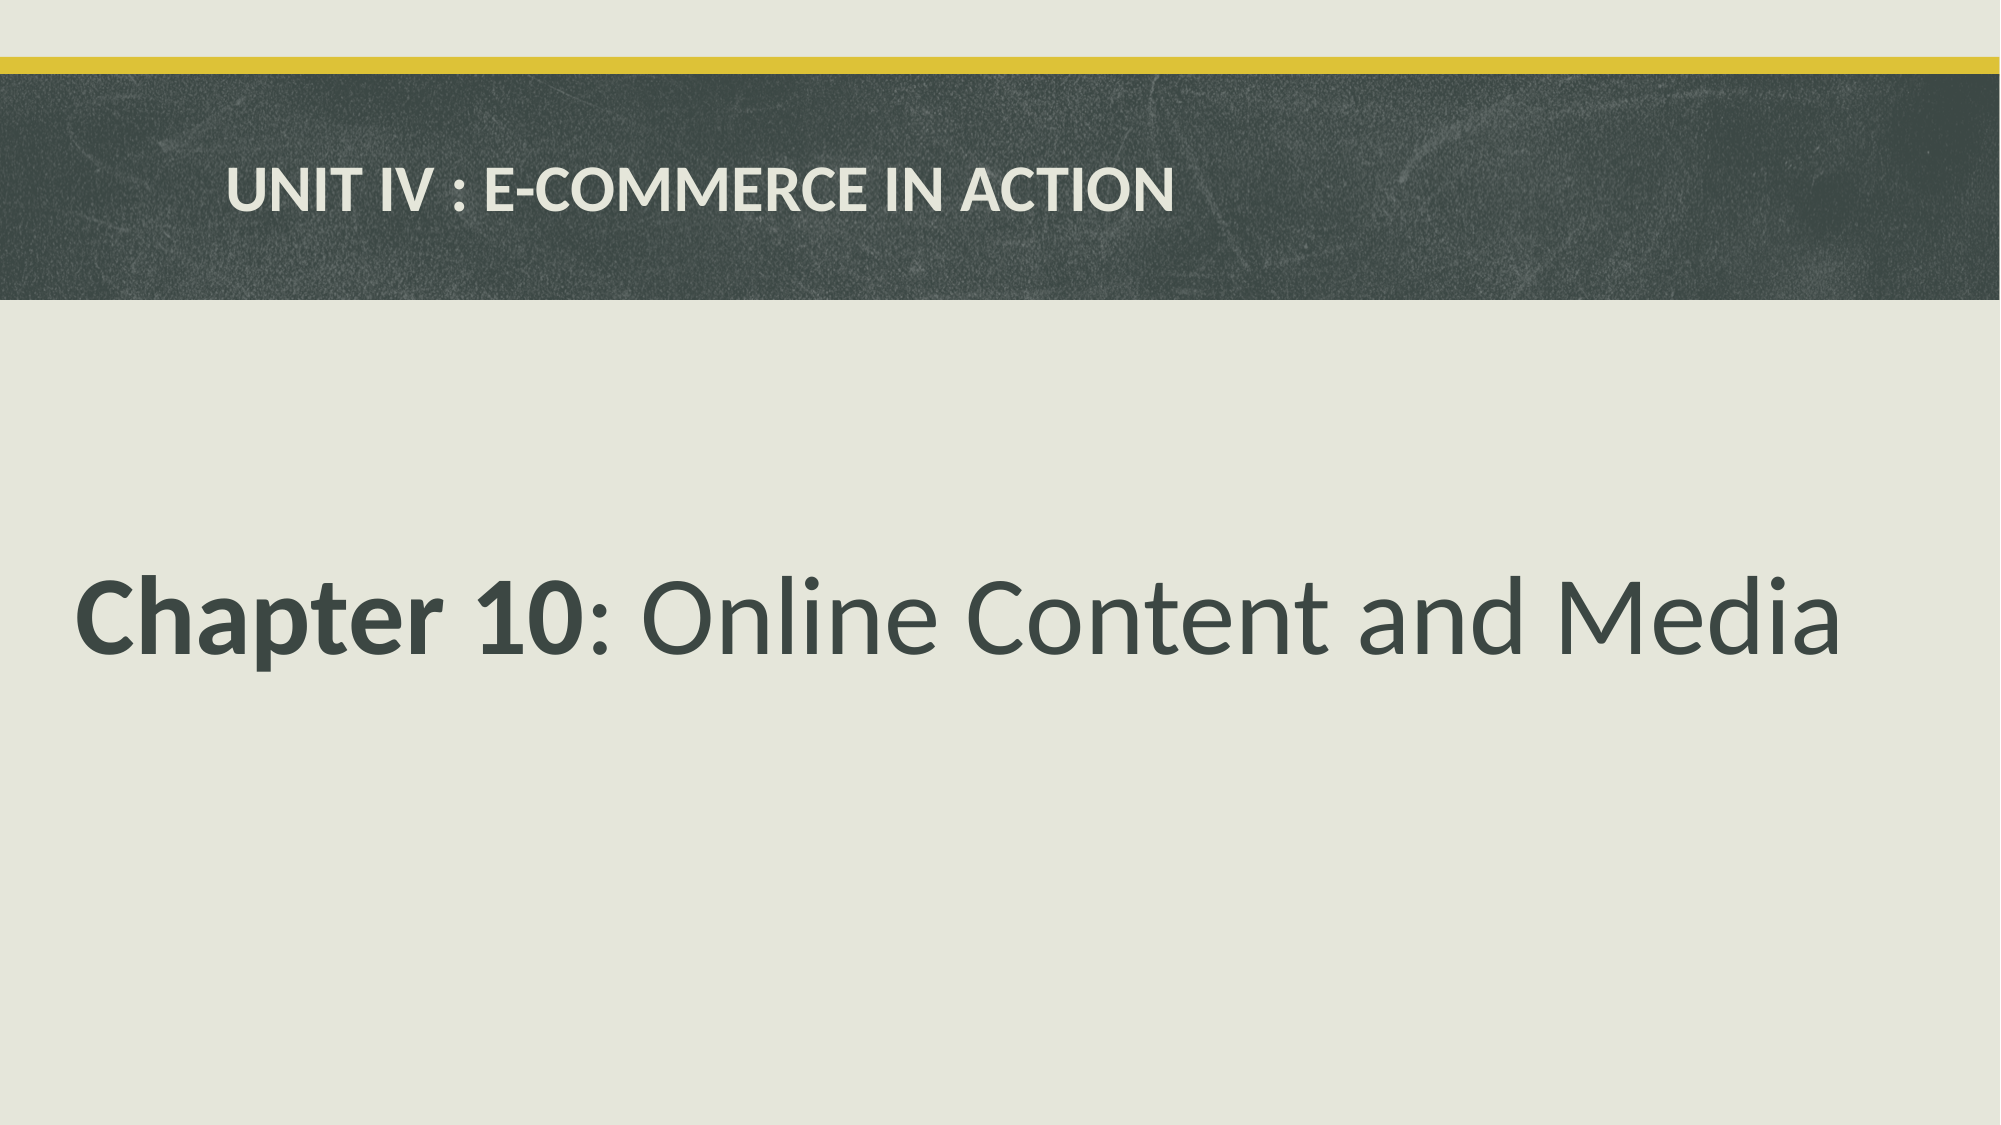

# UNIT IV : E-COMMERCE IN ACTION

Chapter 10: Online Content and Media